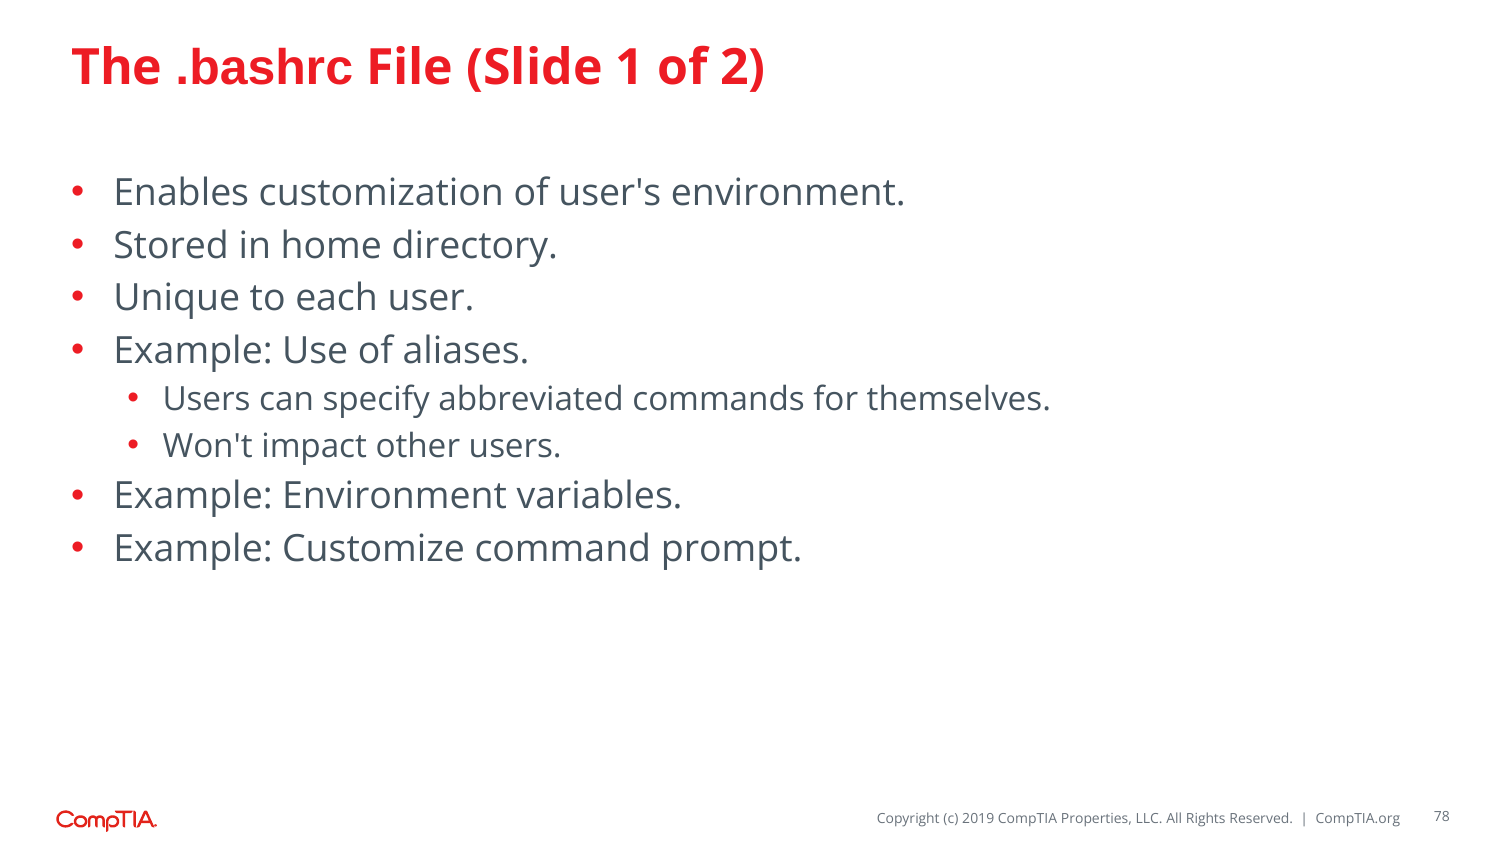

# The .bashrc File (Slide 1 of 2)
Enables customization of user's environment.
Stored in home directory.
Unique to each user.
Example: Use of aliases.
Users can specify abbreviated commands for themselves.
Won't impact other users.
Example: Environment variables.
Example: Customize command prompt.
78